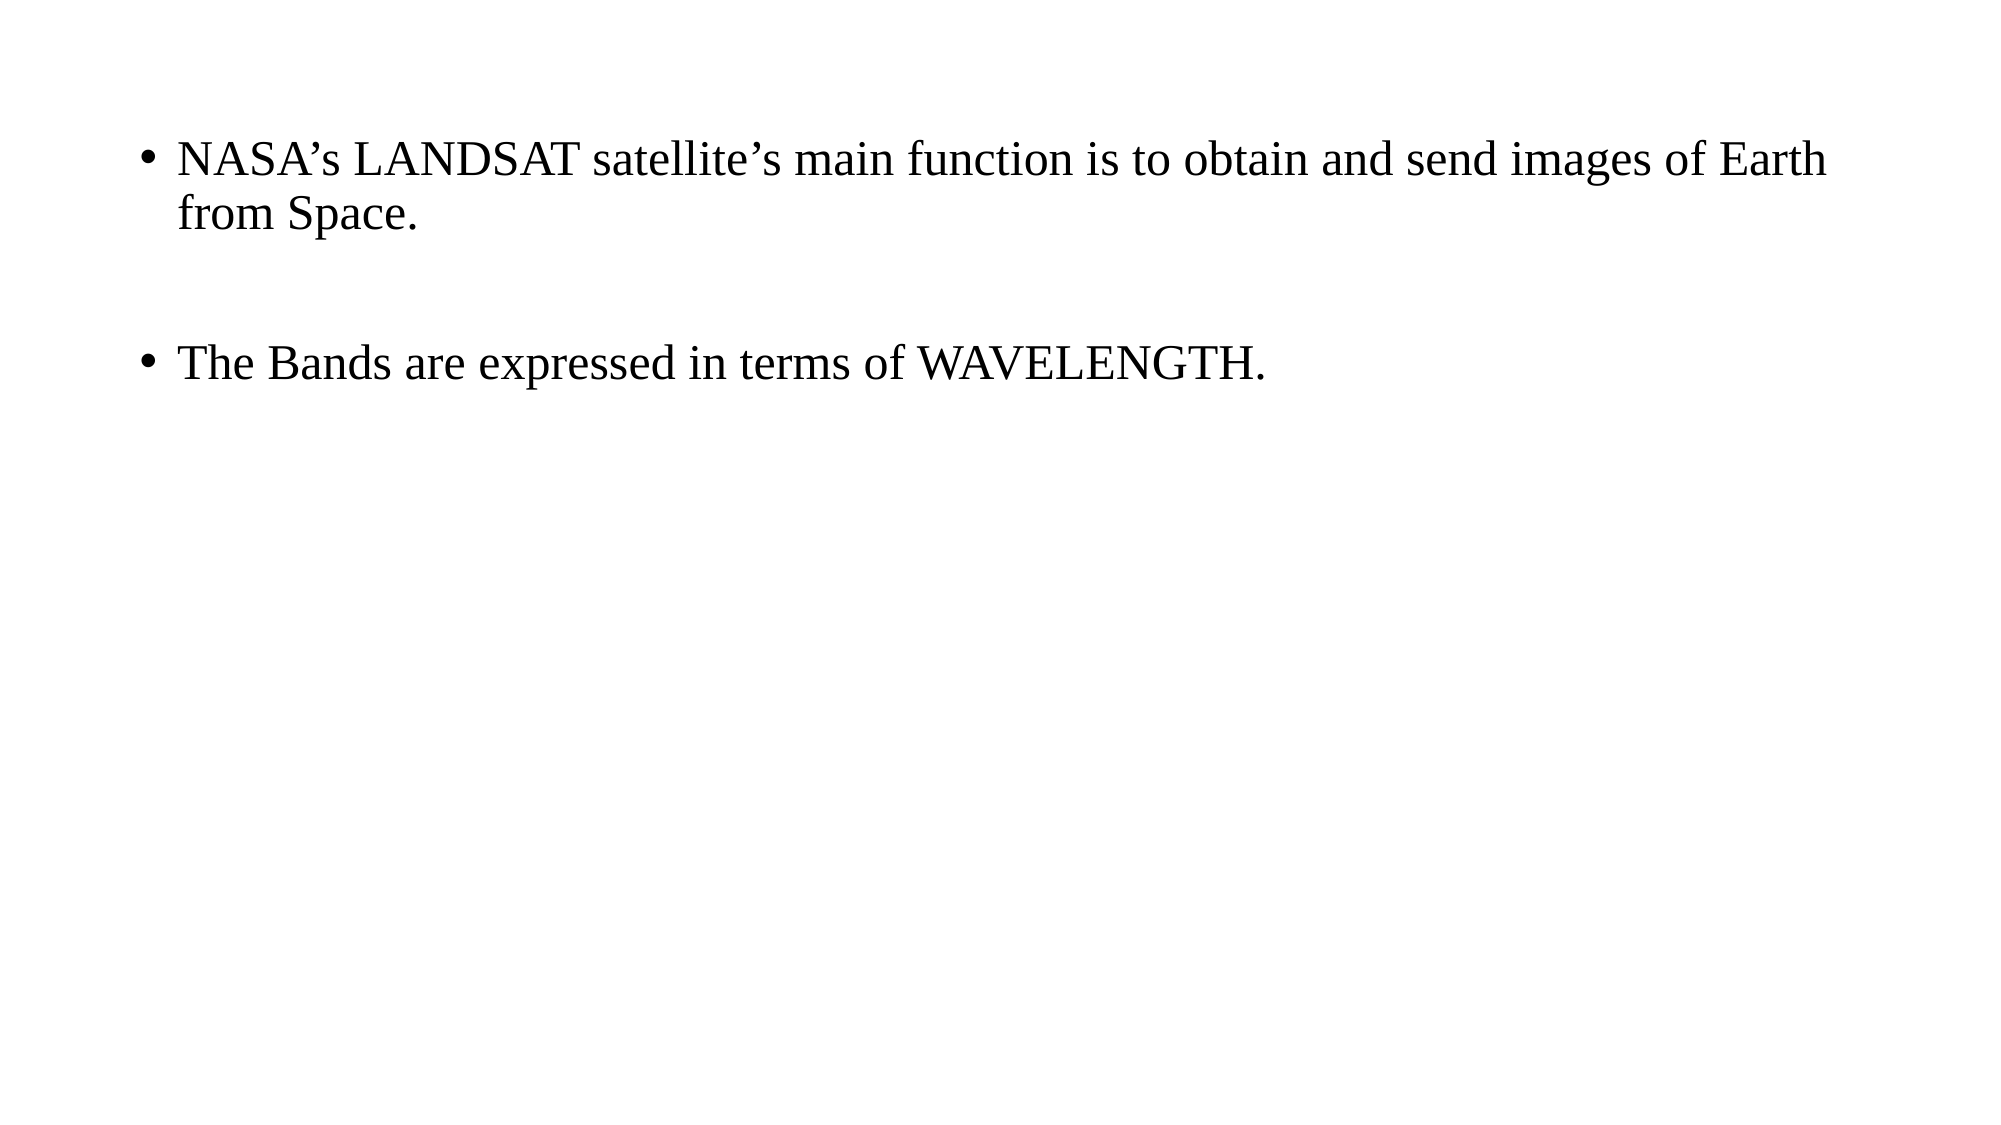

NASA’s LANDSAT satellite’s main function is to obtain and send images of Earth from Space.

The Bands are expressed in terms of WAVELENGTH.